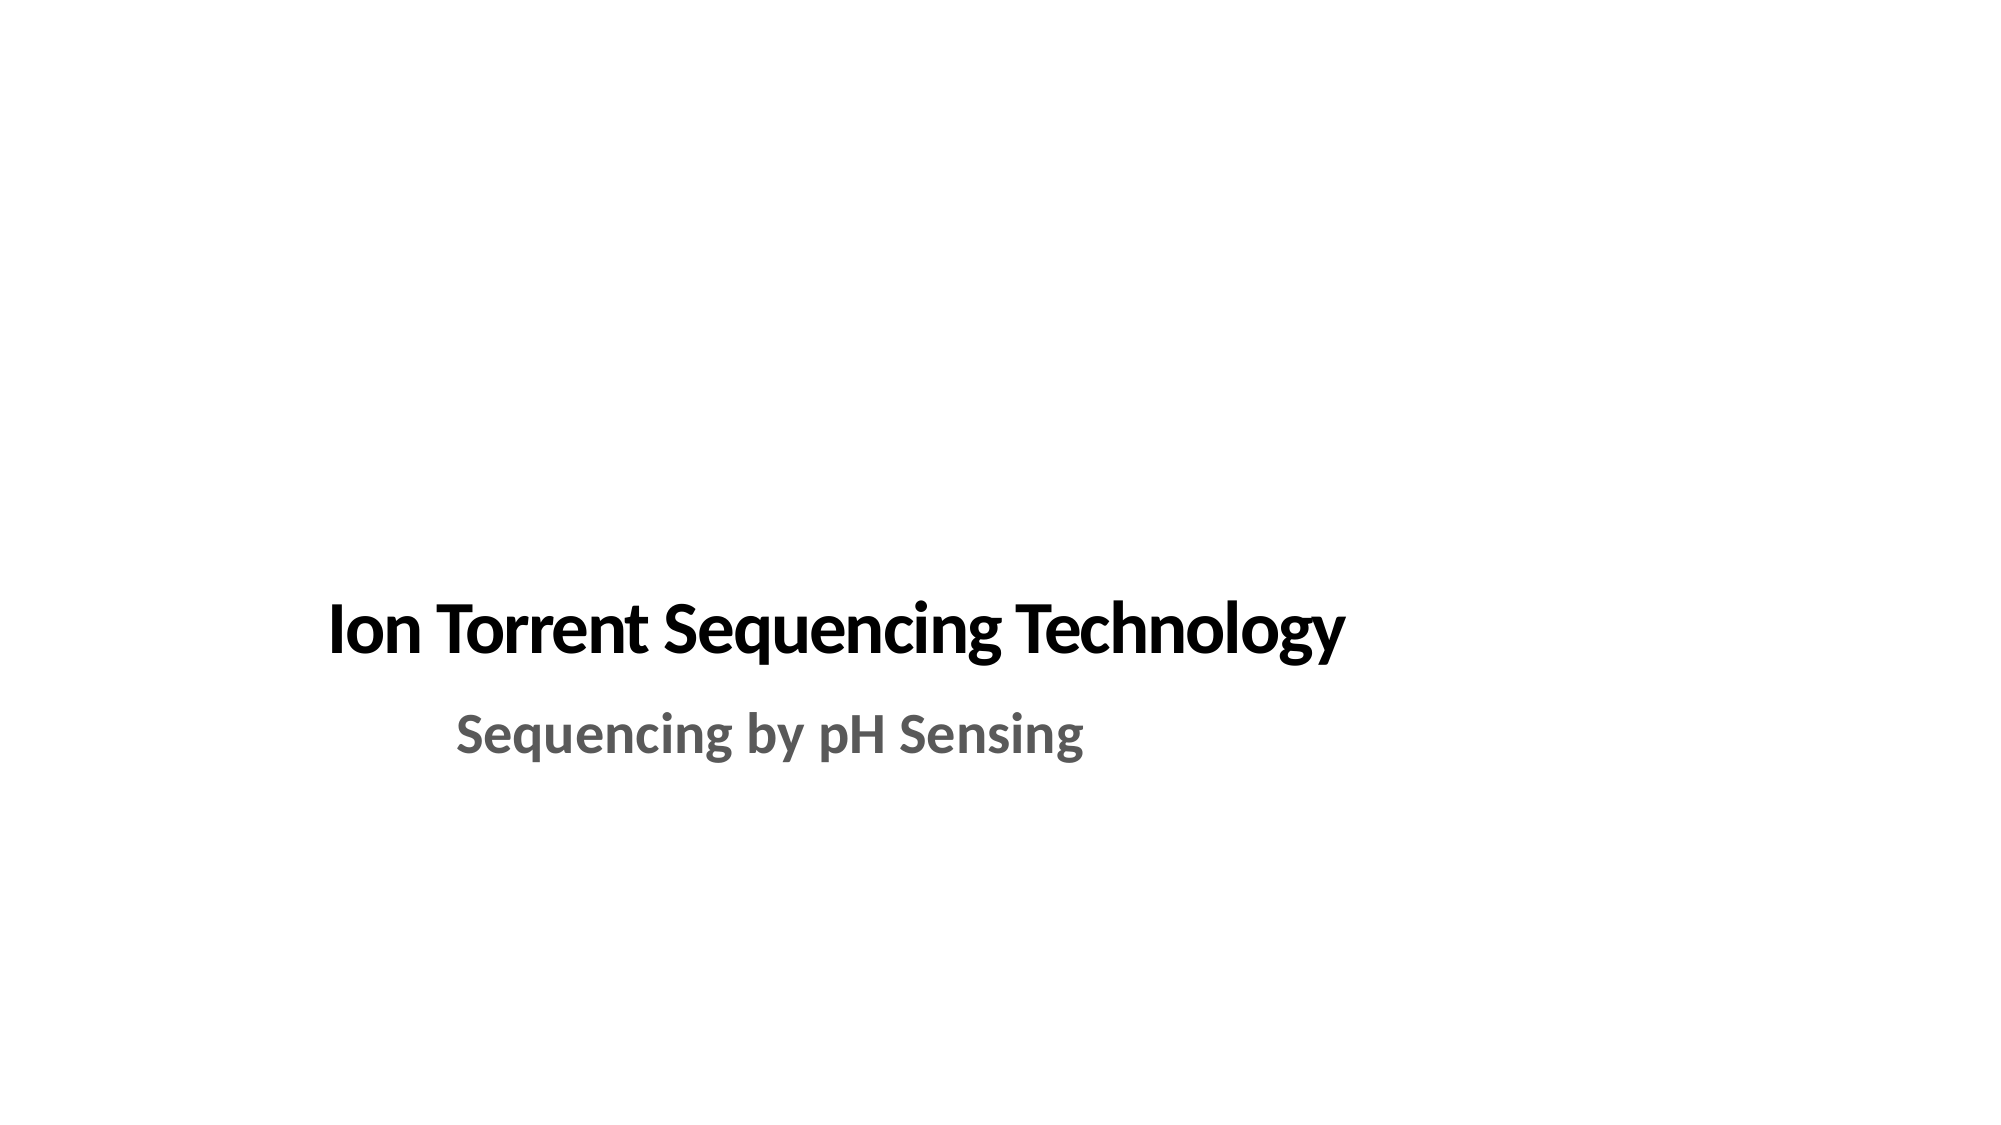

# Ion Torrent Sequencing Technology
Sequencing by pH Sensing